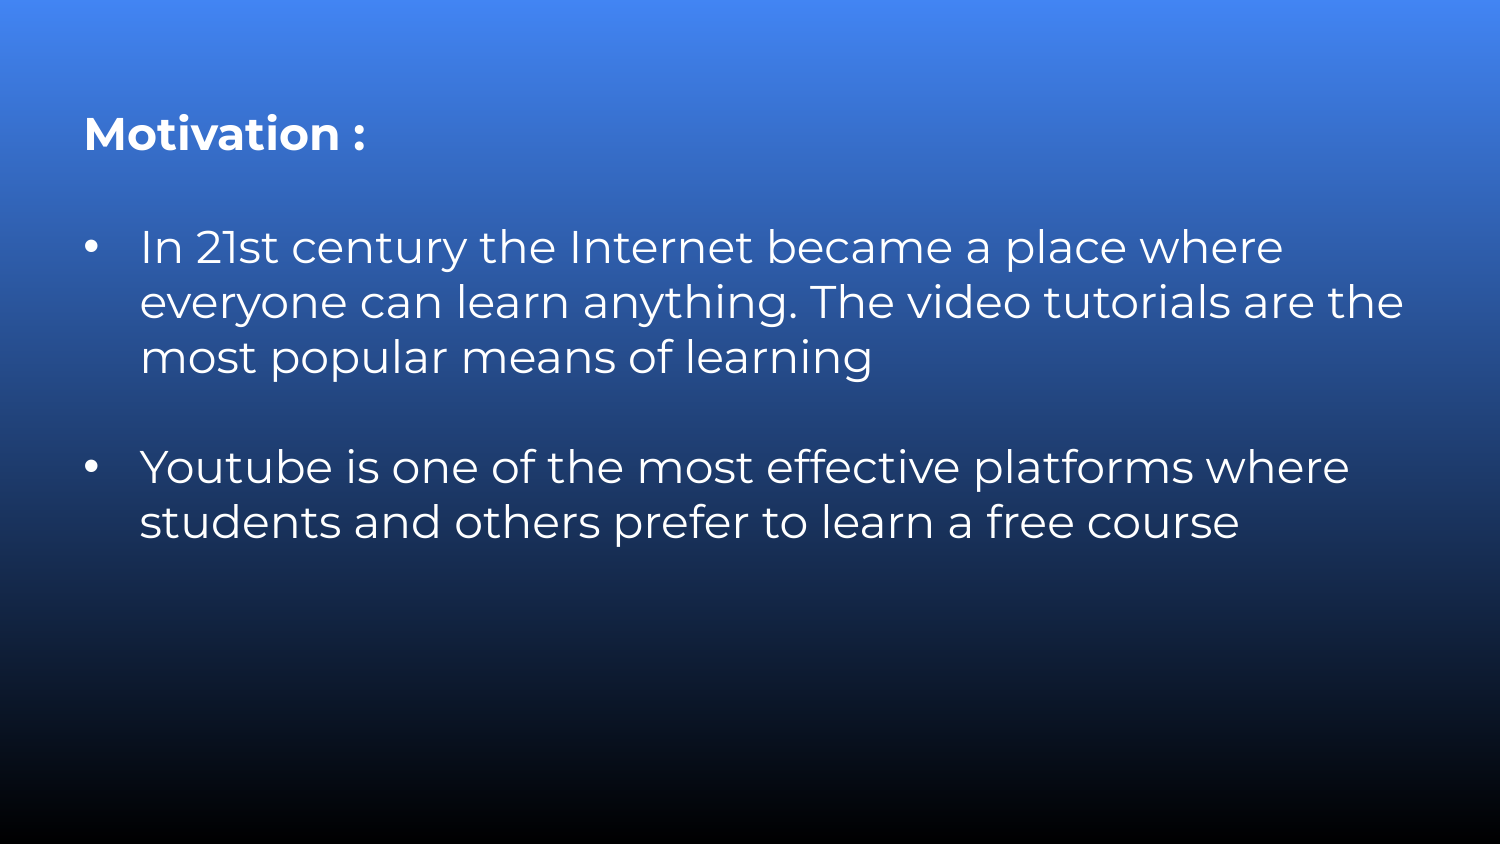

Motivation :
In 21st century the Internet became a place where everyone can learn anything. The video tutorials are the most popular means of learning

Youtube is one of the most effective platforms where students and others prefer to learn a free course